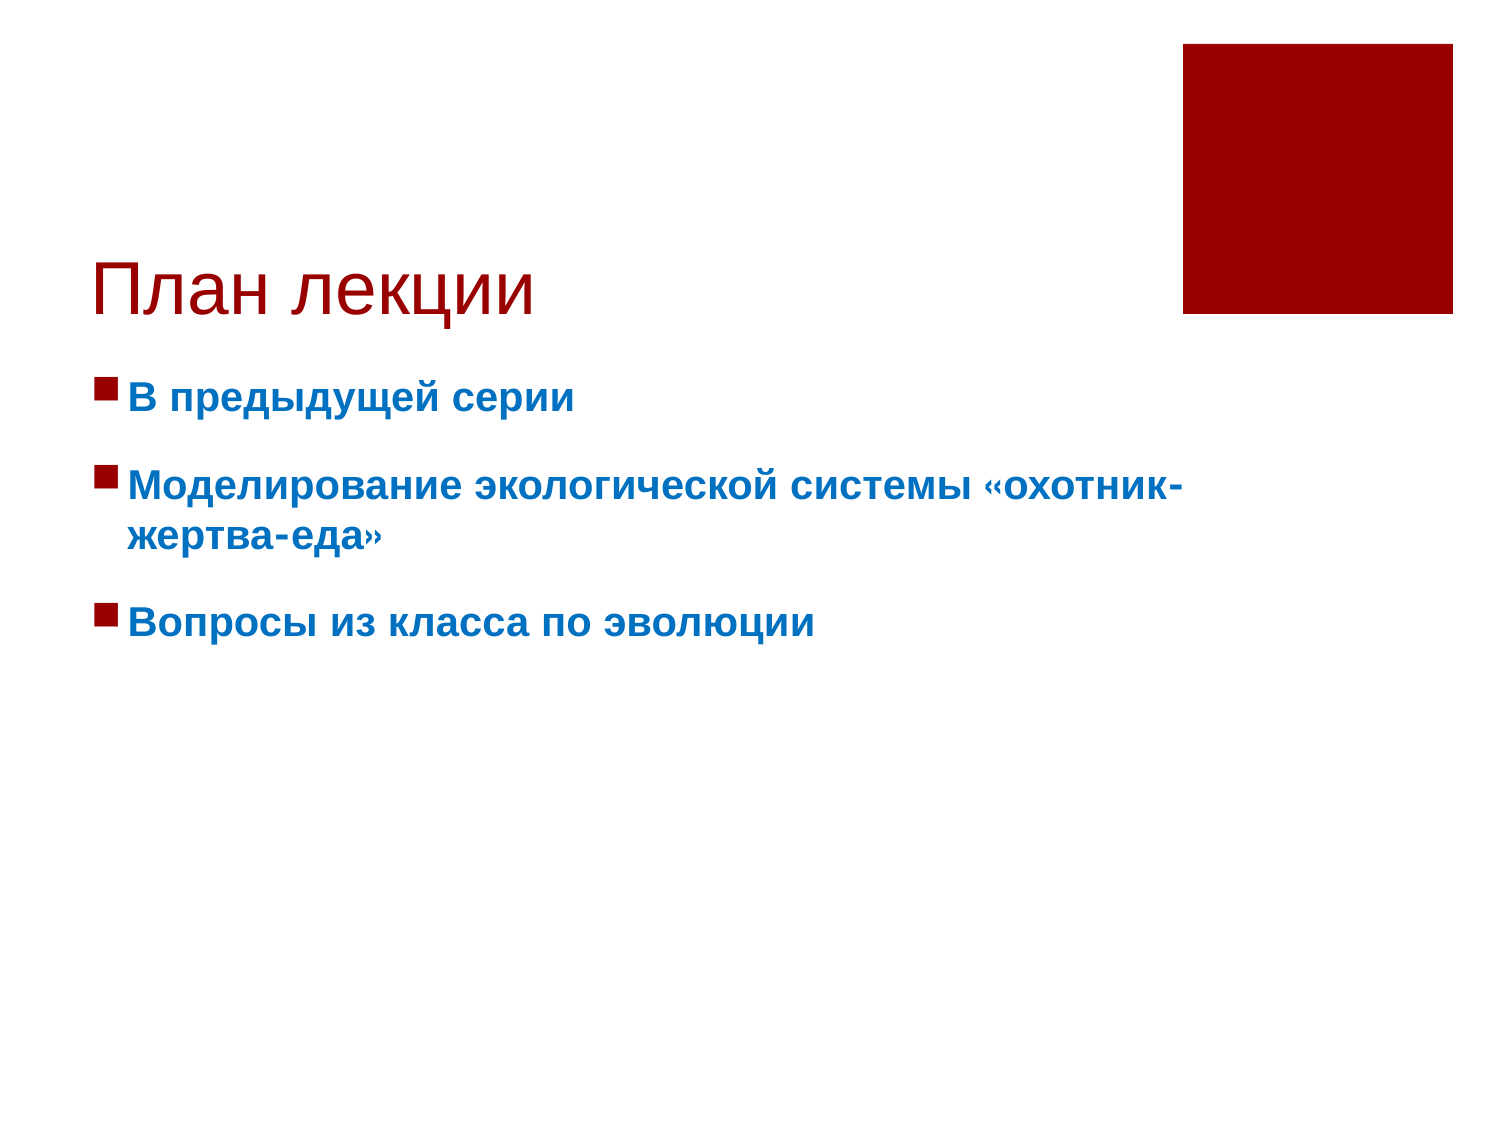

# План лекции
В предыдущей серии
Моделирование экологической системы «охотник-жертва-еда»
Вопросы из класса по эволюции